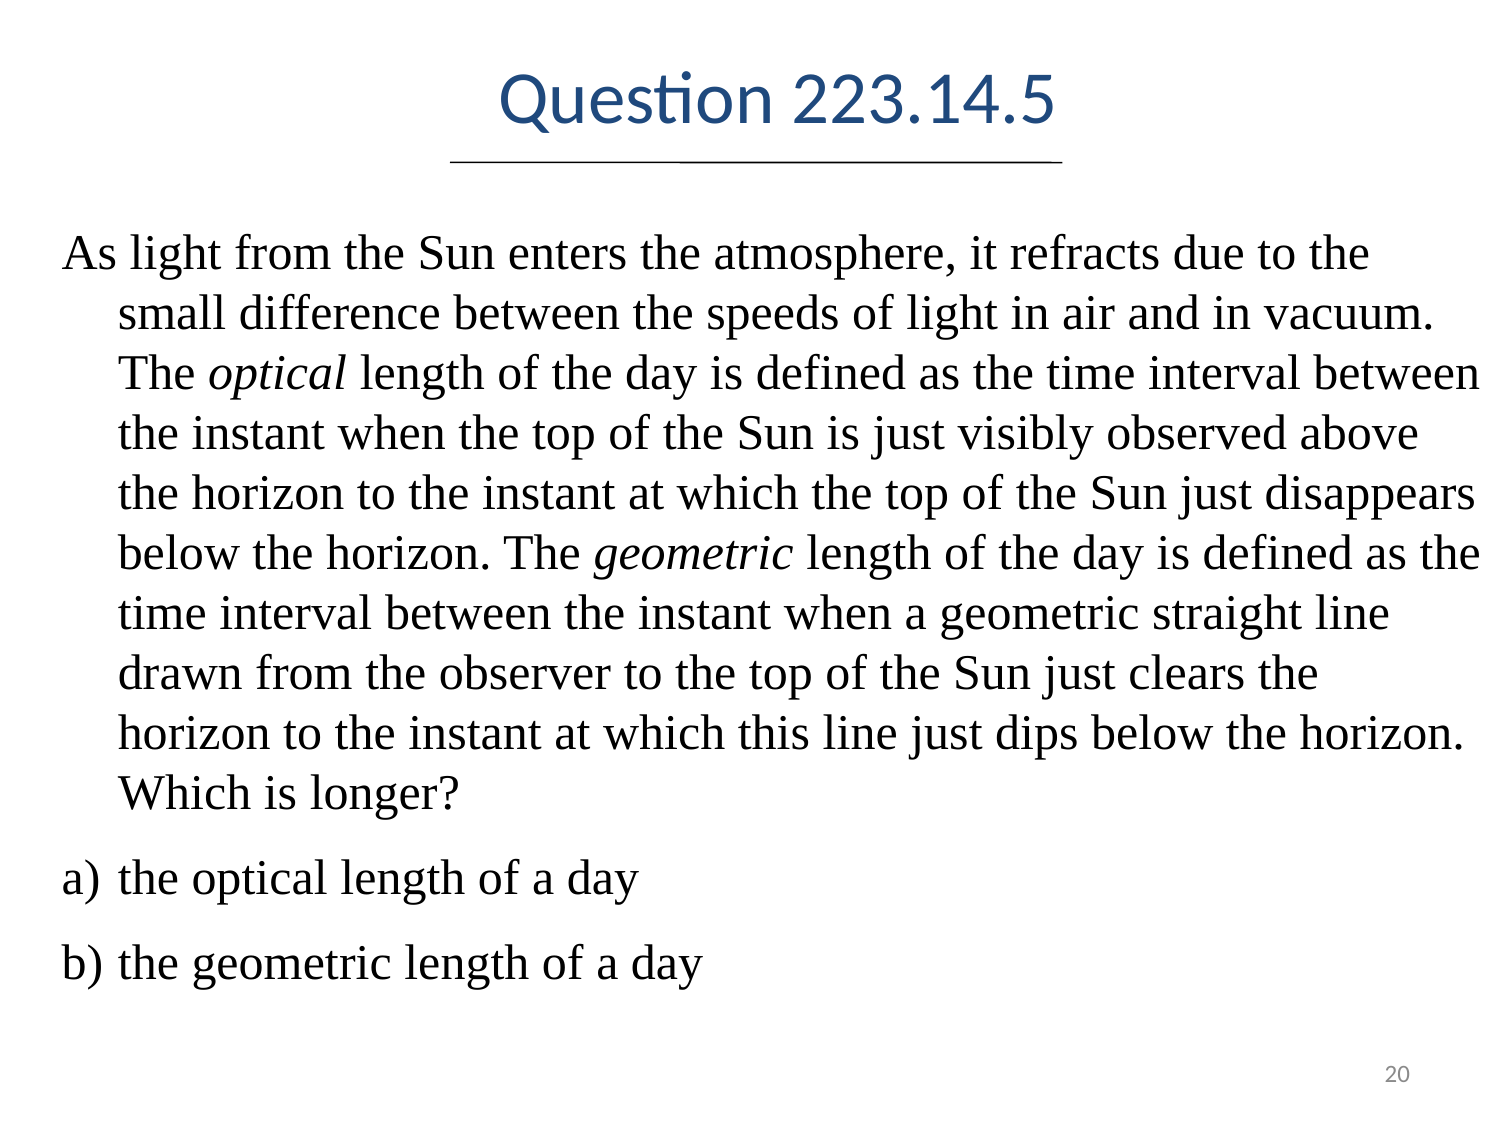

Question 223.14.5

As light from the Sun enters the atmosphere, it refracts due to the small difference between the speeds of light in air and in vacuum. The optical length of the day is defined as the time interval between the instant when the top of the Sun is just visibly observed above the horizon to the instant at which the top of the Sun just disappears below the horizon. The geometric length of the day is defined as the time interval between the instant when a geometric straight line drawn from the observer to the top of the Sun just clears the horizon to the instant at which this line just dips below the horizon. Which is longer?
the optical length of a day
the geometric length of a day
20